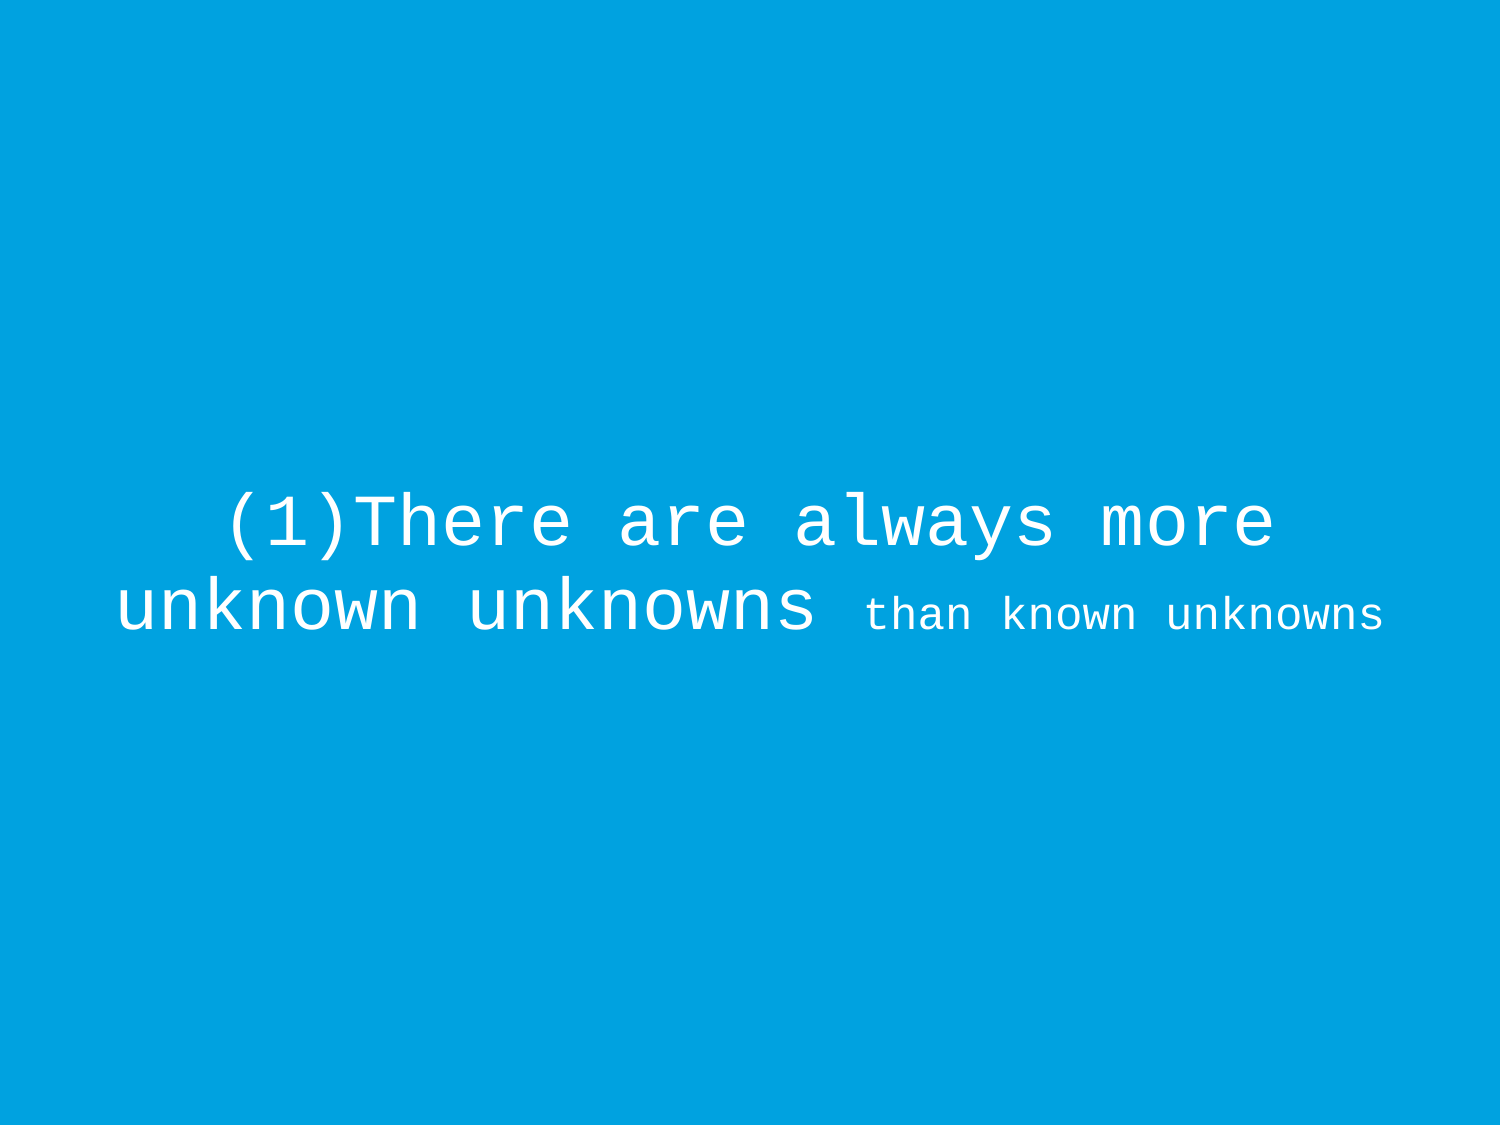

# (1)There are always more unknown unknowns than known unknowns